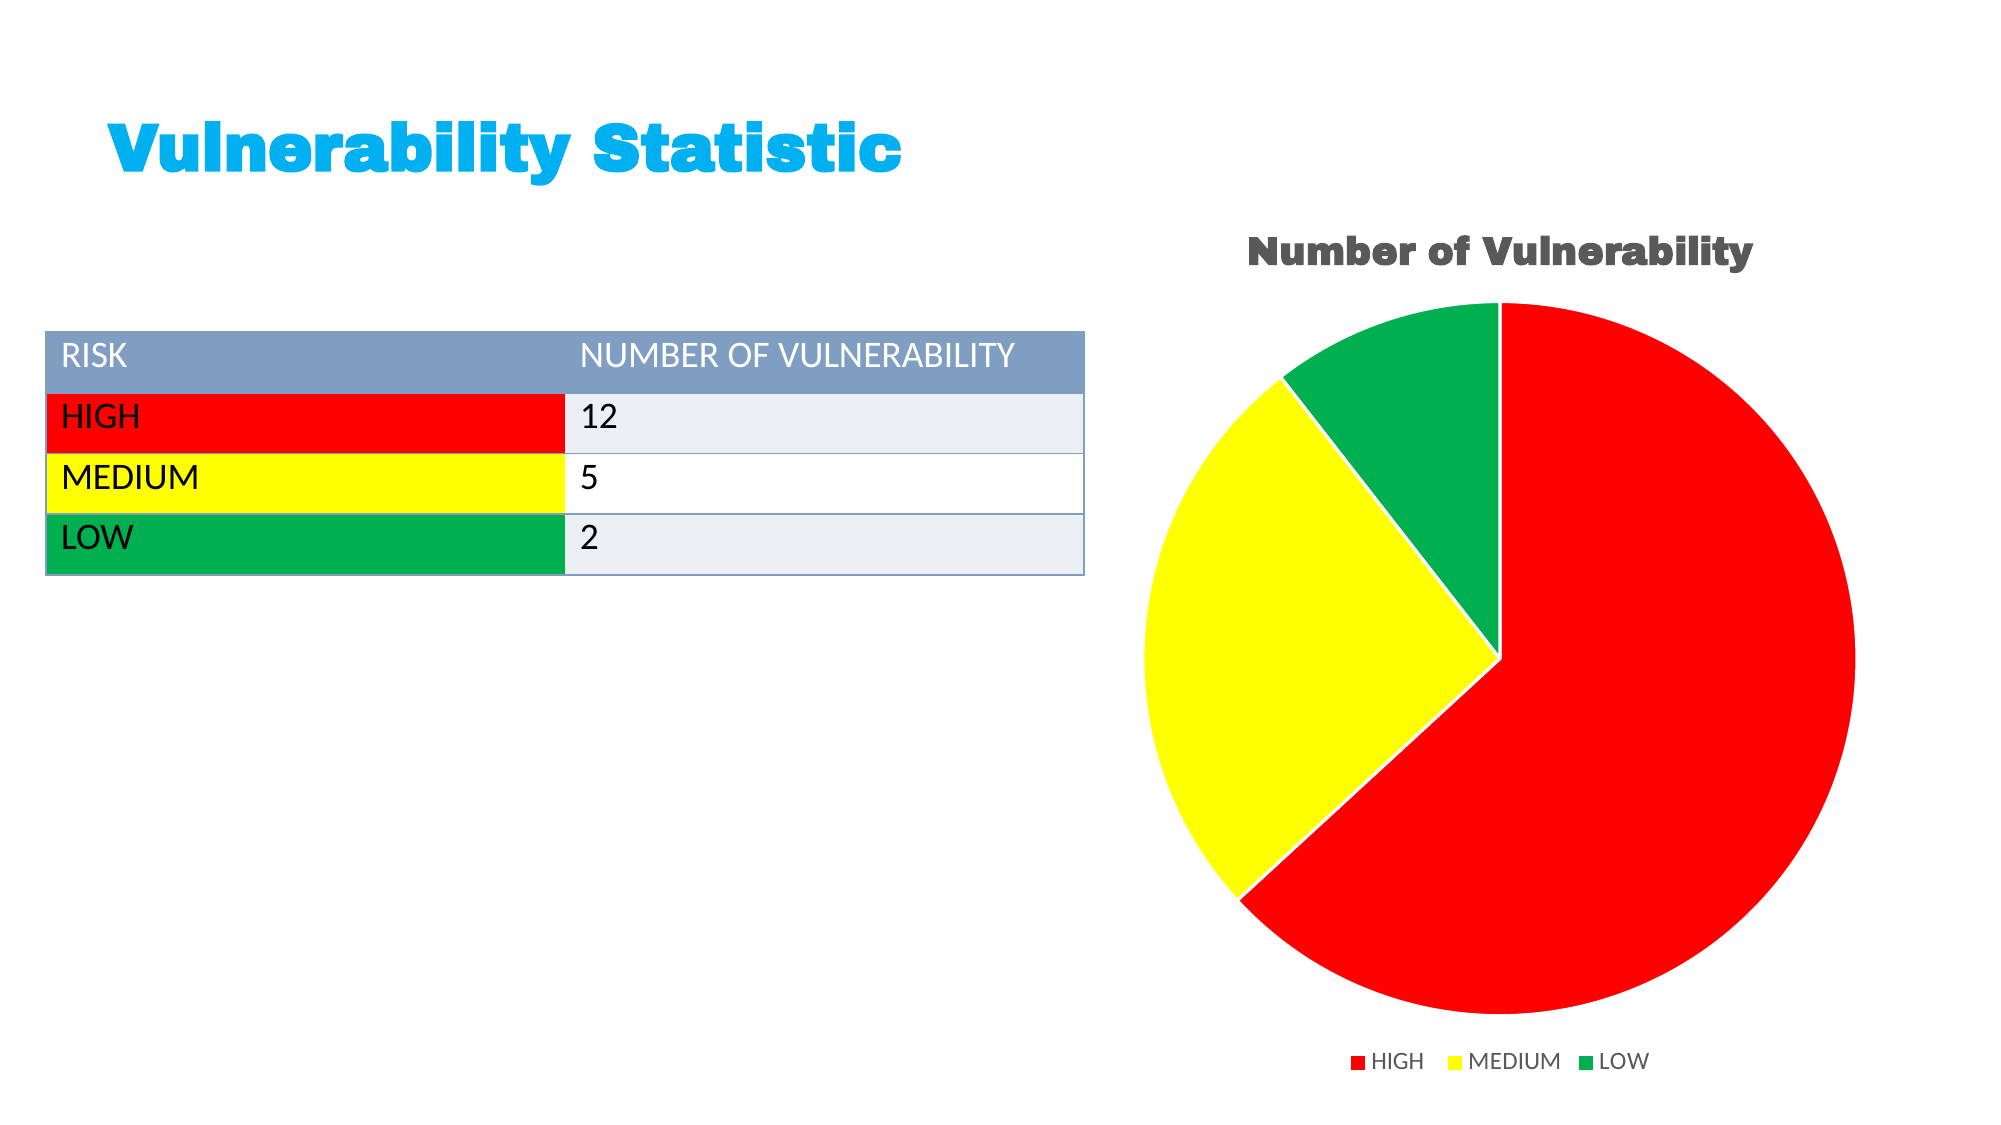

Vulnerability Statistic

### Chart: Number of Vulnerability

| Category | Number of Vulnerability |
|---|---|
| HIGH  | 12.0 |
| MEDIUM | 5.0 |
| LOW | 2.0 |
| RISK | NUMBER OF VULNERABILITY |
| --- | --- |
| HIGH | 12 |
| MEDIUM | 5 |
| LOW | 2 |